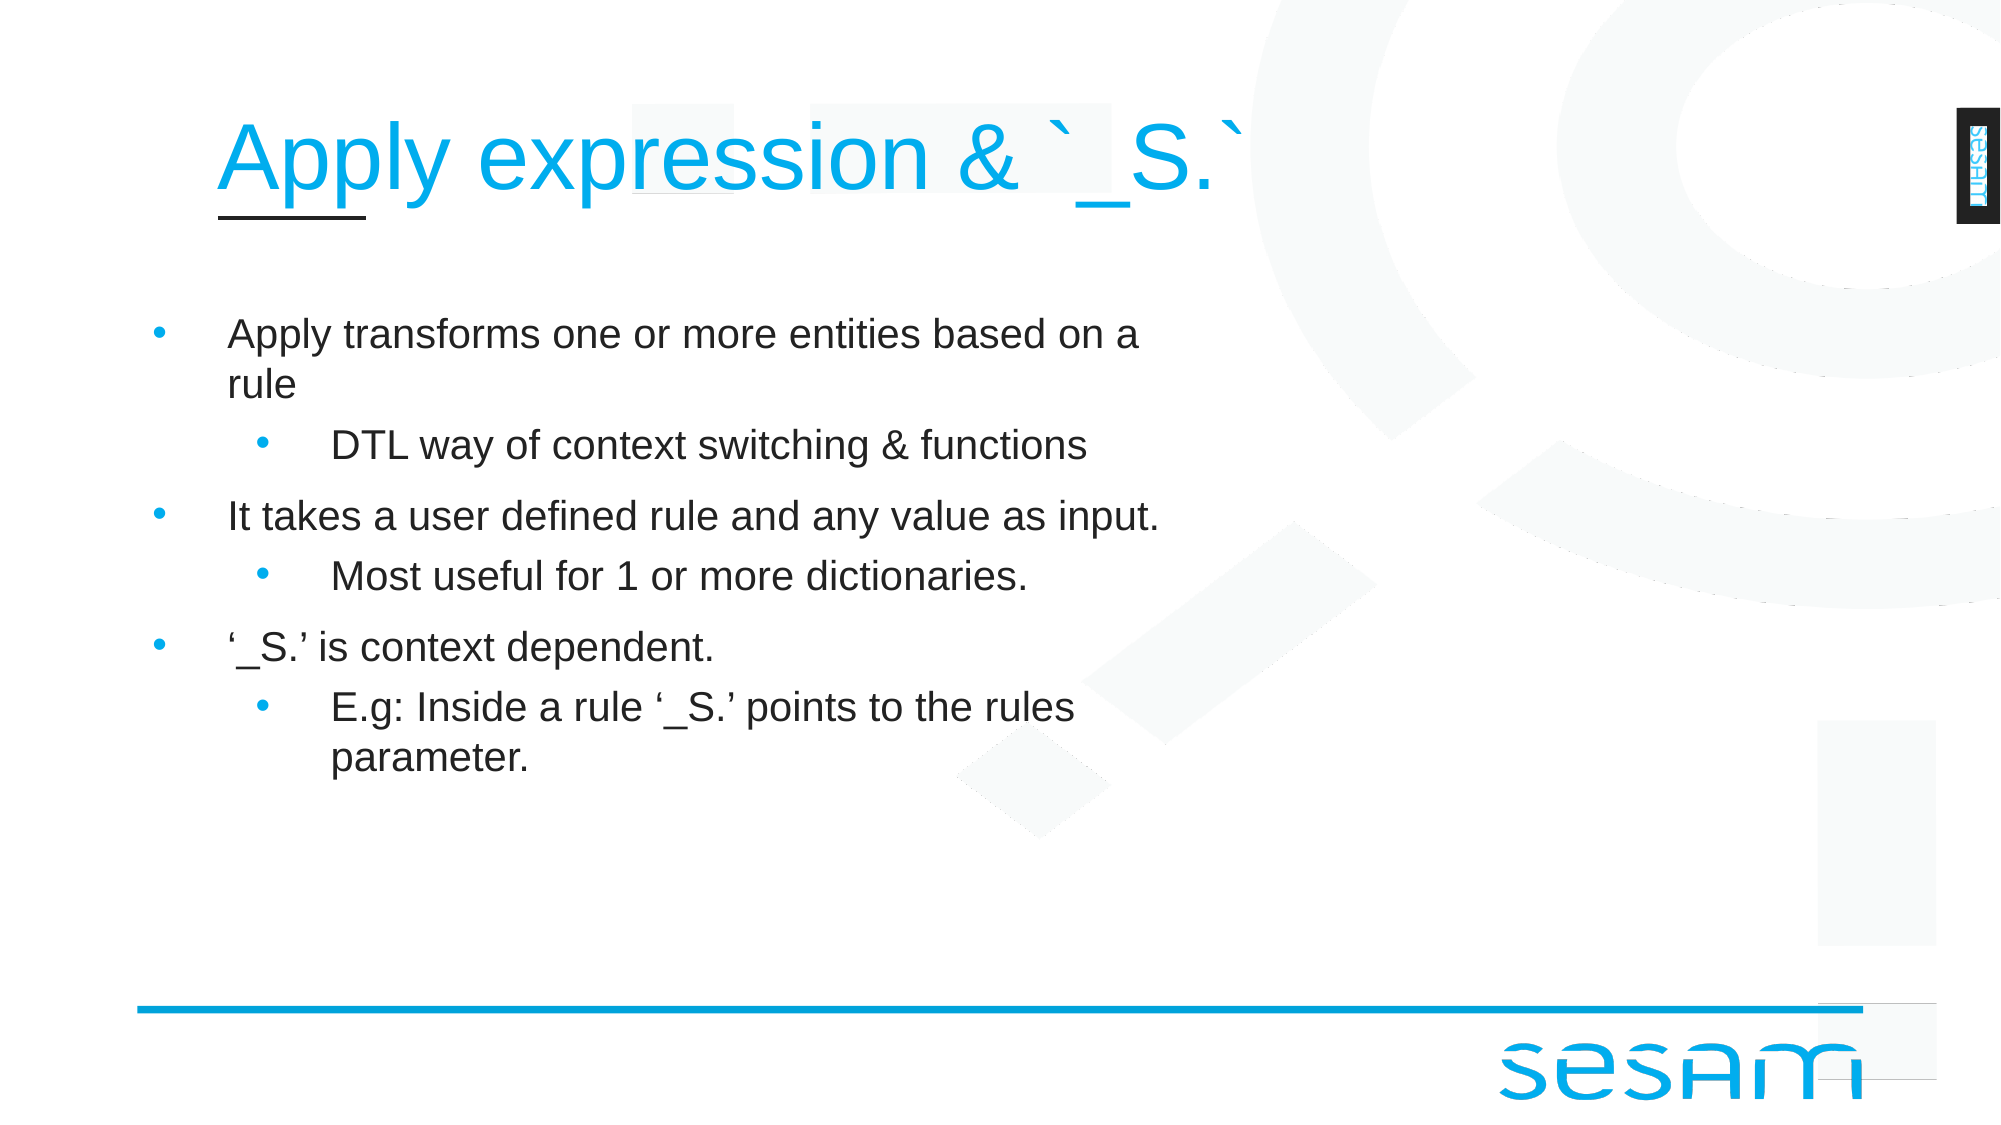

# Apply expression & `_S.`
Apply transforms one or more entities based on a rule
DTL way of context switching & functions
It takes a user defined rule and any value as input.
Most useful for 1 or more dictionaries.
‘_S.’ is context dependent.
E.g: Inside a rule ‘_S.’ points to the rules parameter.